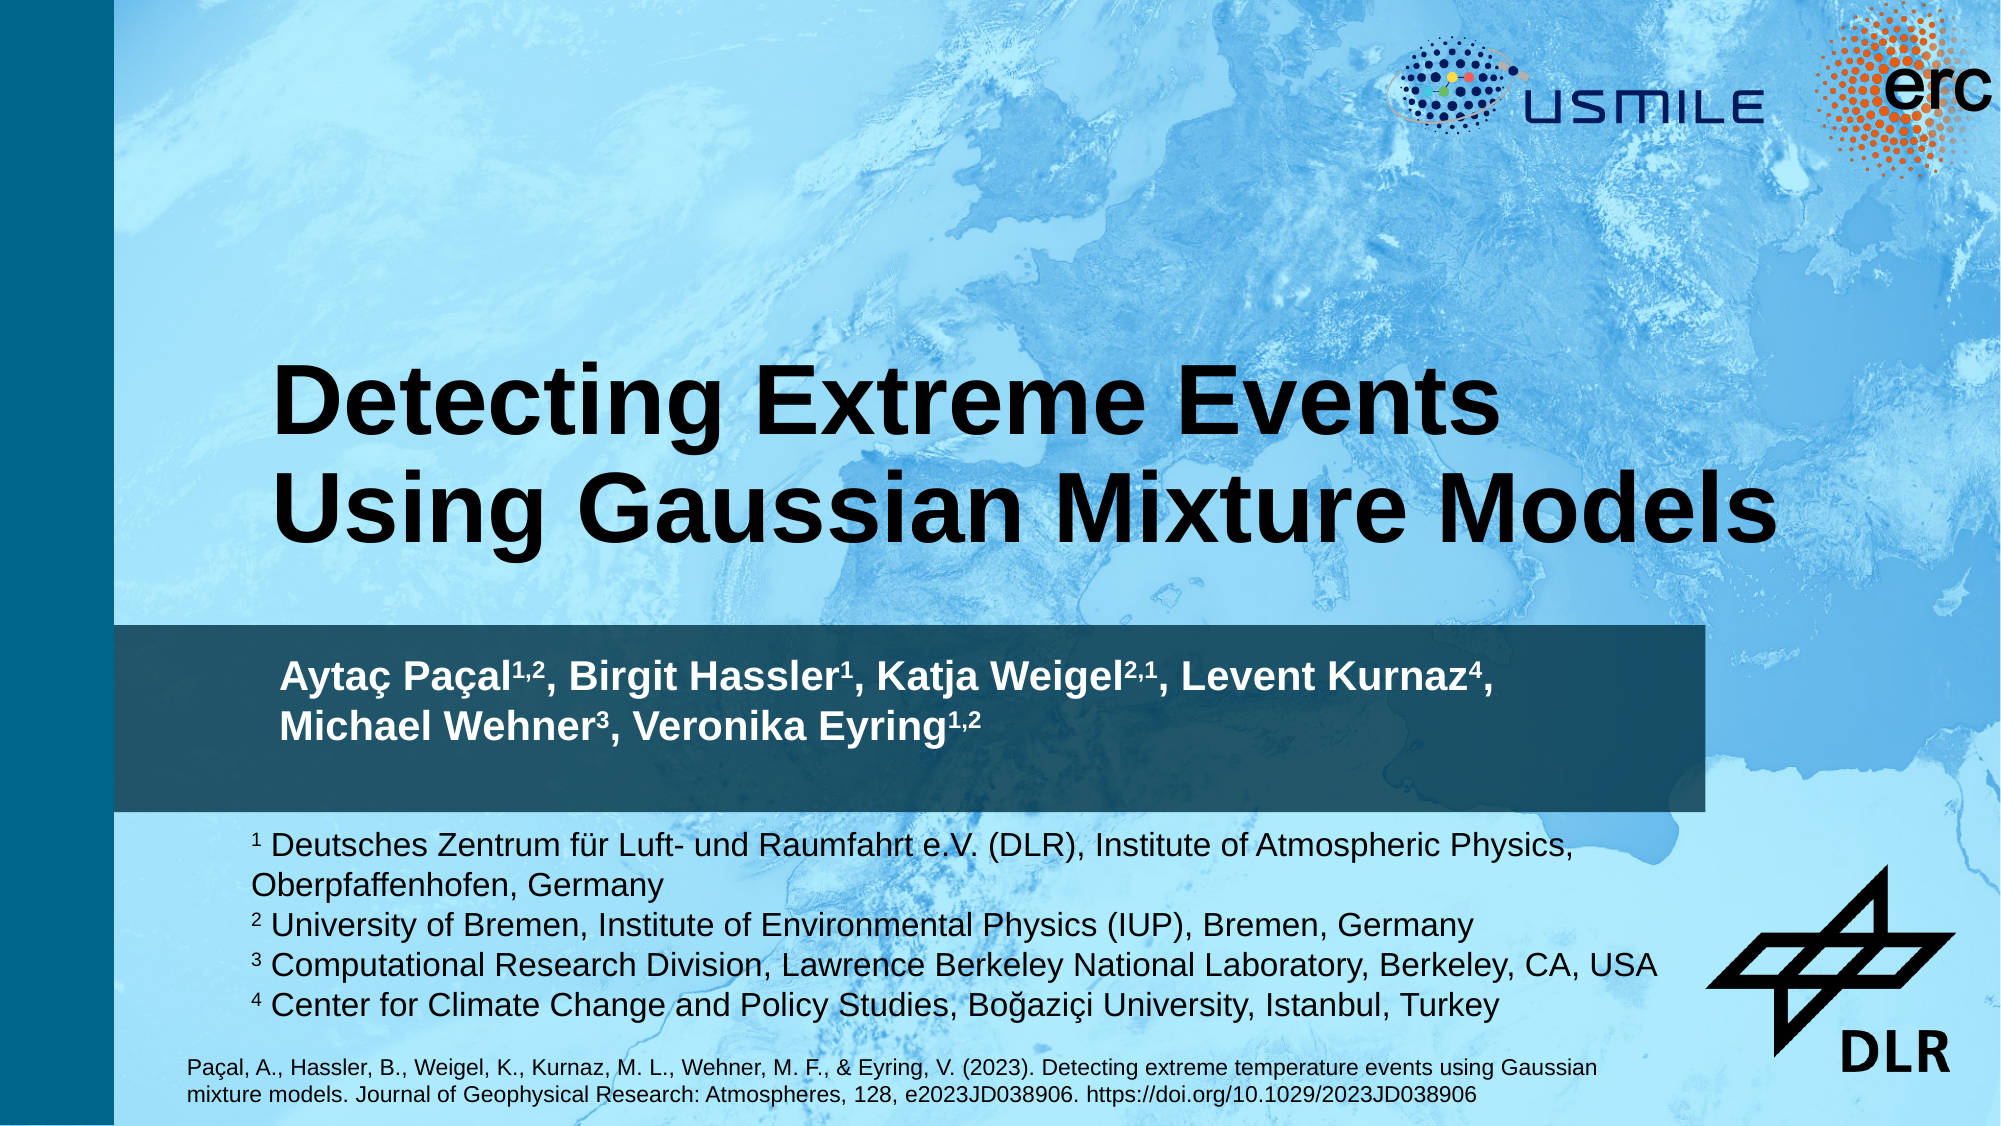

# Detecting Extreme Events Using Gaussian Mixture Models
Aytaç Paçal1,2, Birgit Hassler1, Katja Weigel2,1, Levent Kurnaz4, Michael Wehner3, Veronika Eyring1,2

1 Deutsches Zentrum für Luft- und Raumfahrt e.V. (DLR), Institute of Atmospheric Physics, Oberpfaffenhofen, Germany
2 University of Bremen, Institute of Environmental Physics (IUP), Bremen, Germany
3 Computational Research Division, Lawrence Berkeley National Laboratory, Berkeley, CA, USA
4 Center for Climate Change and Policy Studies, Boğaziçi University, Istanbul, Turkey
Paçal, A., Hassler, B., Weigel, K., Kurnaz, M. L., Wehner, M. F., & Eyring, V. (2023). Detecting extreme temperature events using Gaussian mixture models. Journal of Geophysical Research: Atmospheres, 128, e2023JD038906. https://doi.org/10.1029/2023JD038906